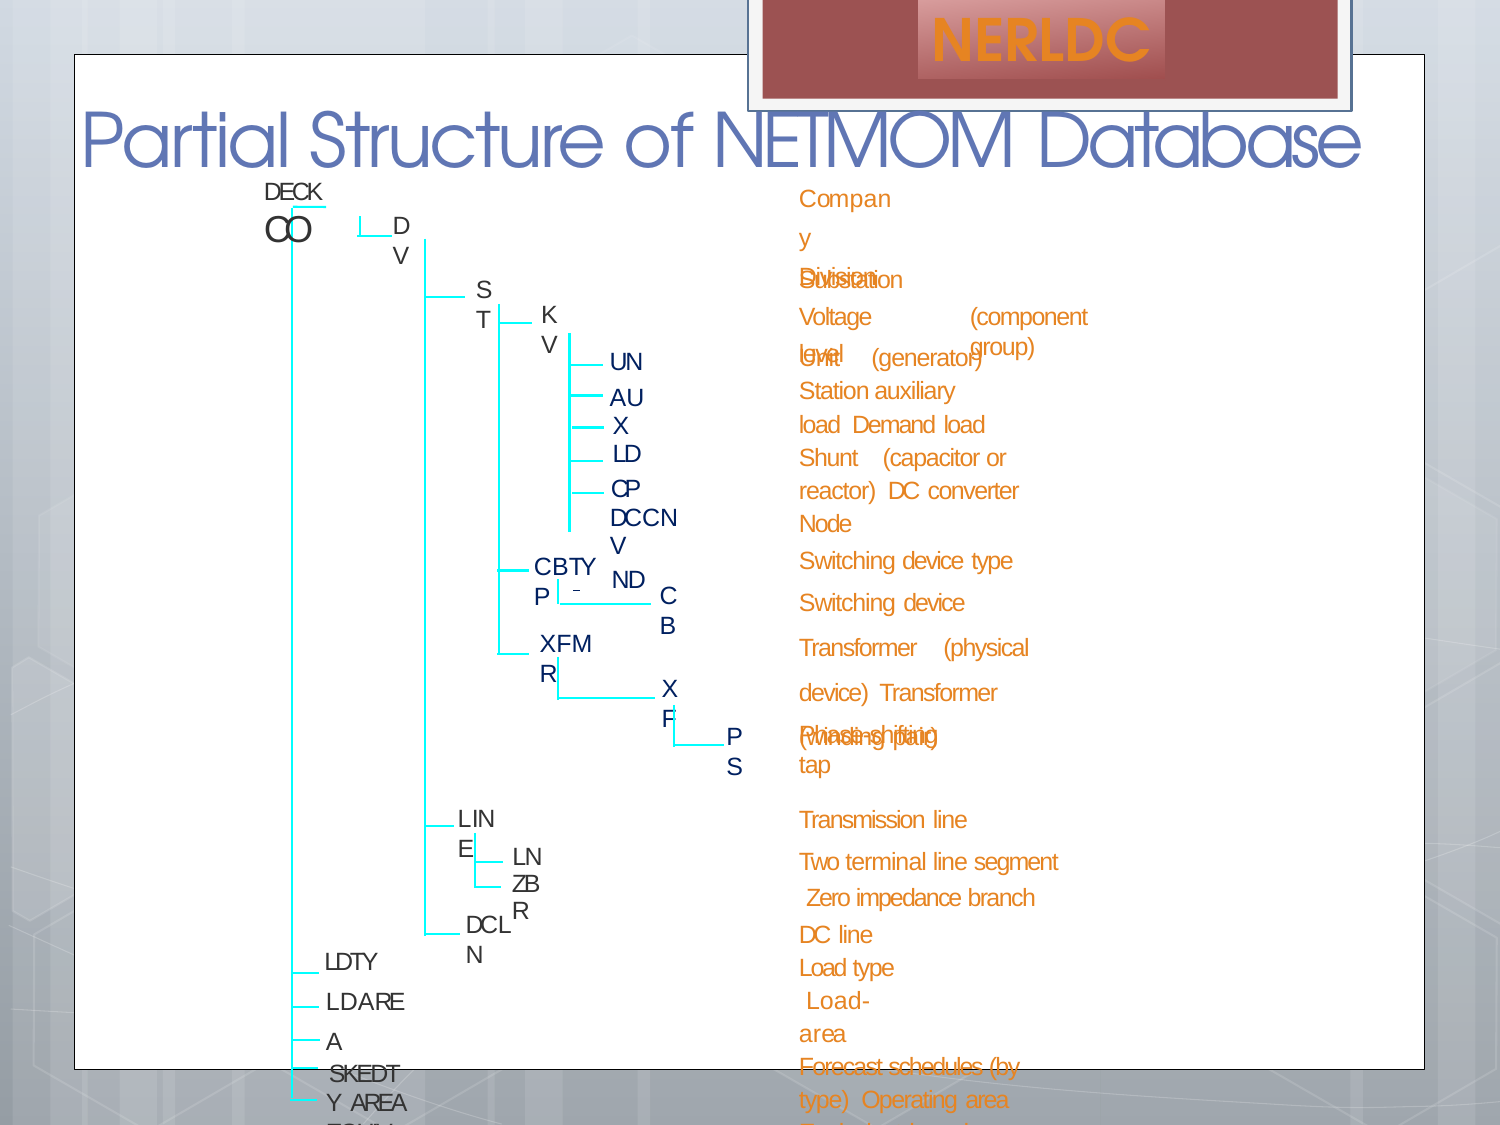

NERLDC
Partial Structure of NETMOM Database
Company  Division
DECK CO

DV

Substation  Voltage level
ST
KV

(component group)

Unit	(generator)  Station auxiliary load  Demand load
Shunt	(capacitor or reactor)  DC converter
Node
Switching device type
Switching device
Transformer	(physical device)  Transformer	(winding pair)
UN
AUX  LD
CP  DCCNV
 	ND

CBTYP

CB

XFMR

XF

Phase-shifting tap
PS

Transmission line
Two terminal line segment  Zero impedance branch  DC line
Load type  Load-area
Forecast schedules (by type)  Operating area
Equivalent impedances
LINE

LN  ZBR

DCLN
LDTY  LDAREA
SKEDTY  AREA  EQUIV